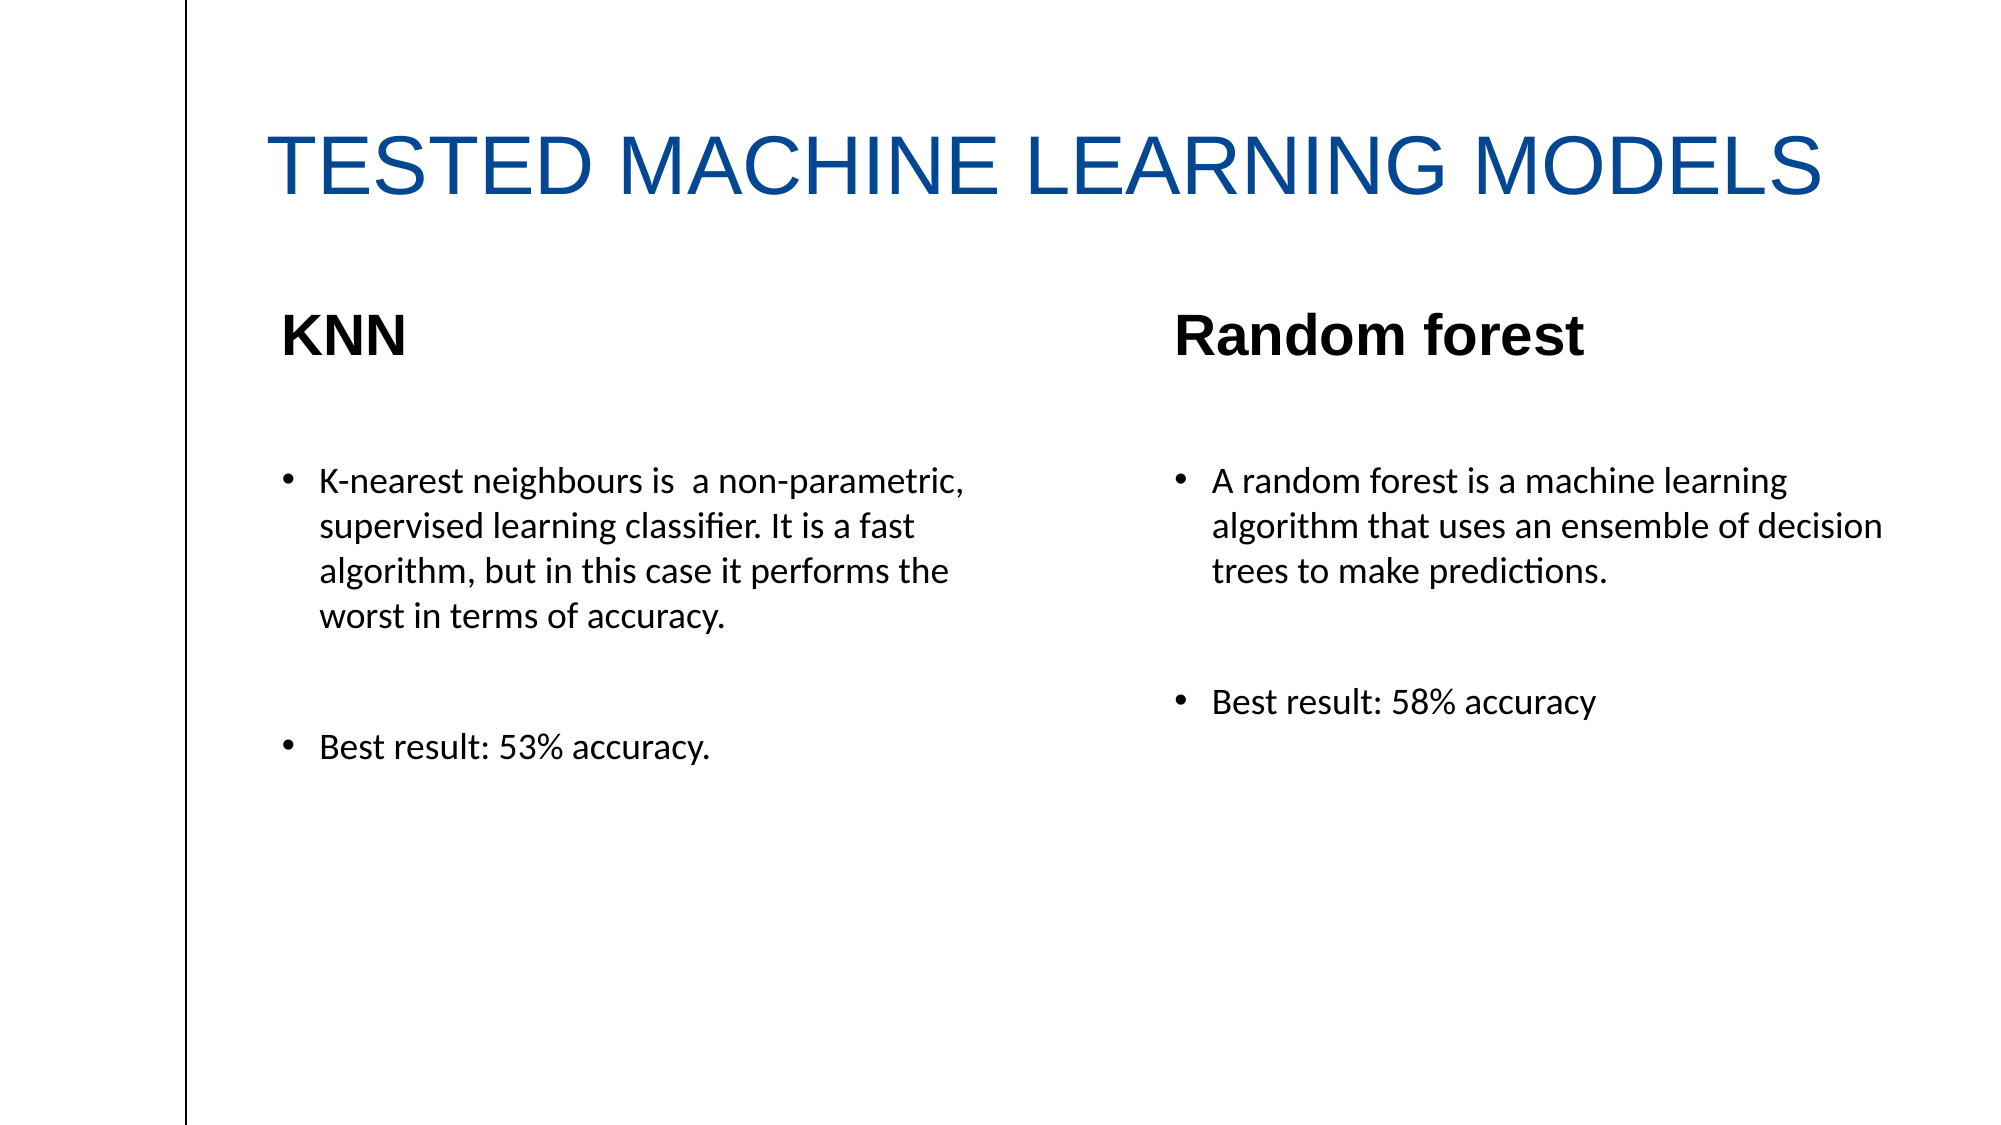

# Tested machine learning models
KNN
Random forest

K-nearest neighbours is  a non-parametric, supervised learning classifier. It is a fast algorithm, but in this case it performs the worst in terms of accuracy.

Best result: 53% accuracy.

A random forest is a machine learning algorithm that uses an ensemble of decision trees to make predictions.

Best result: 58% accuracy